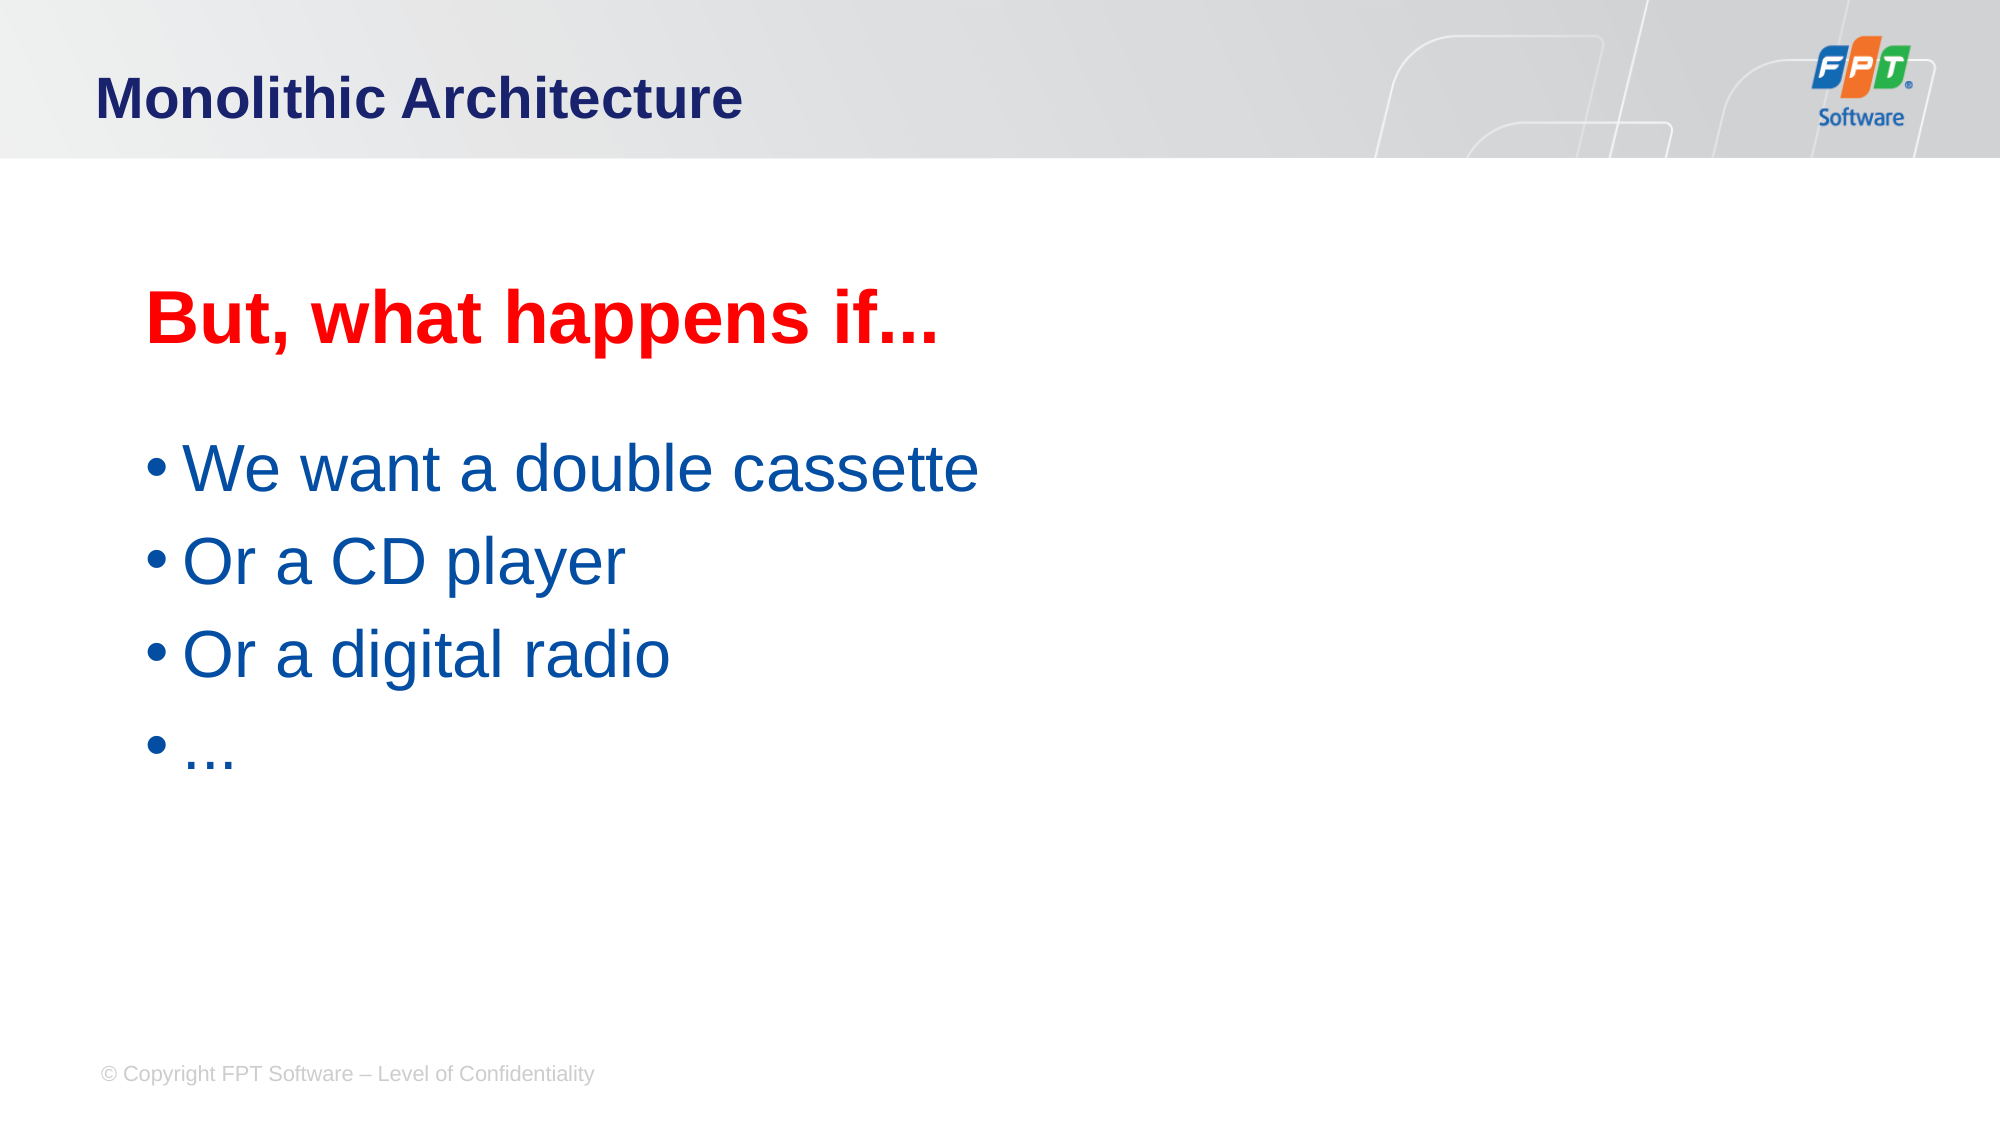

# Monolithic Architecture
But, what happens if...

But, what happens if...

We want a double cassette
Or a CD player
Or a digital radio
...

35